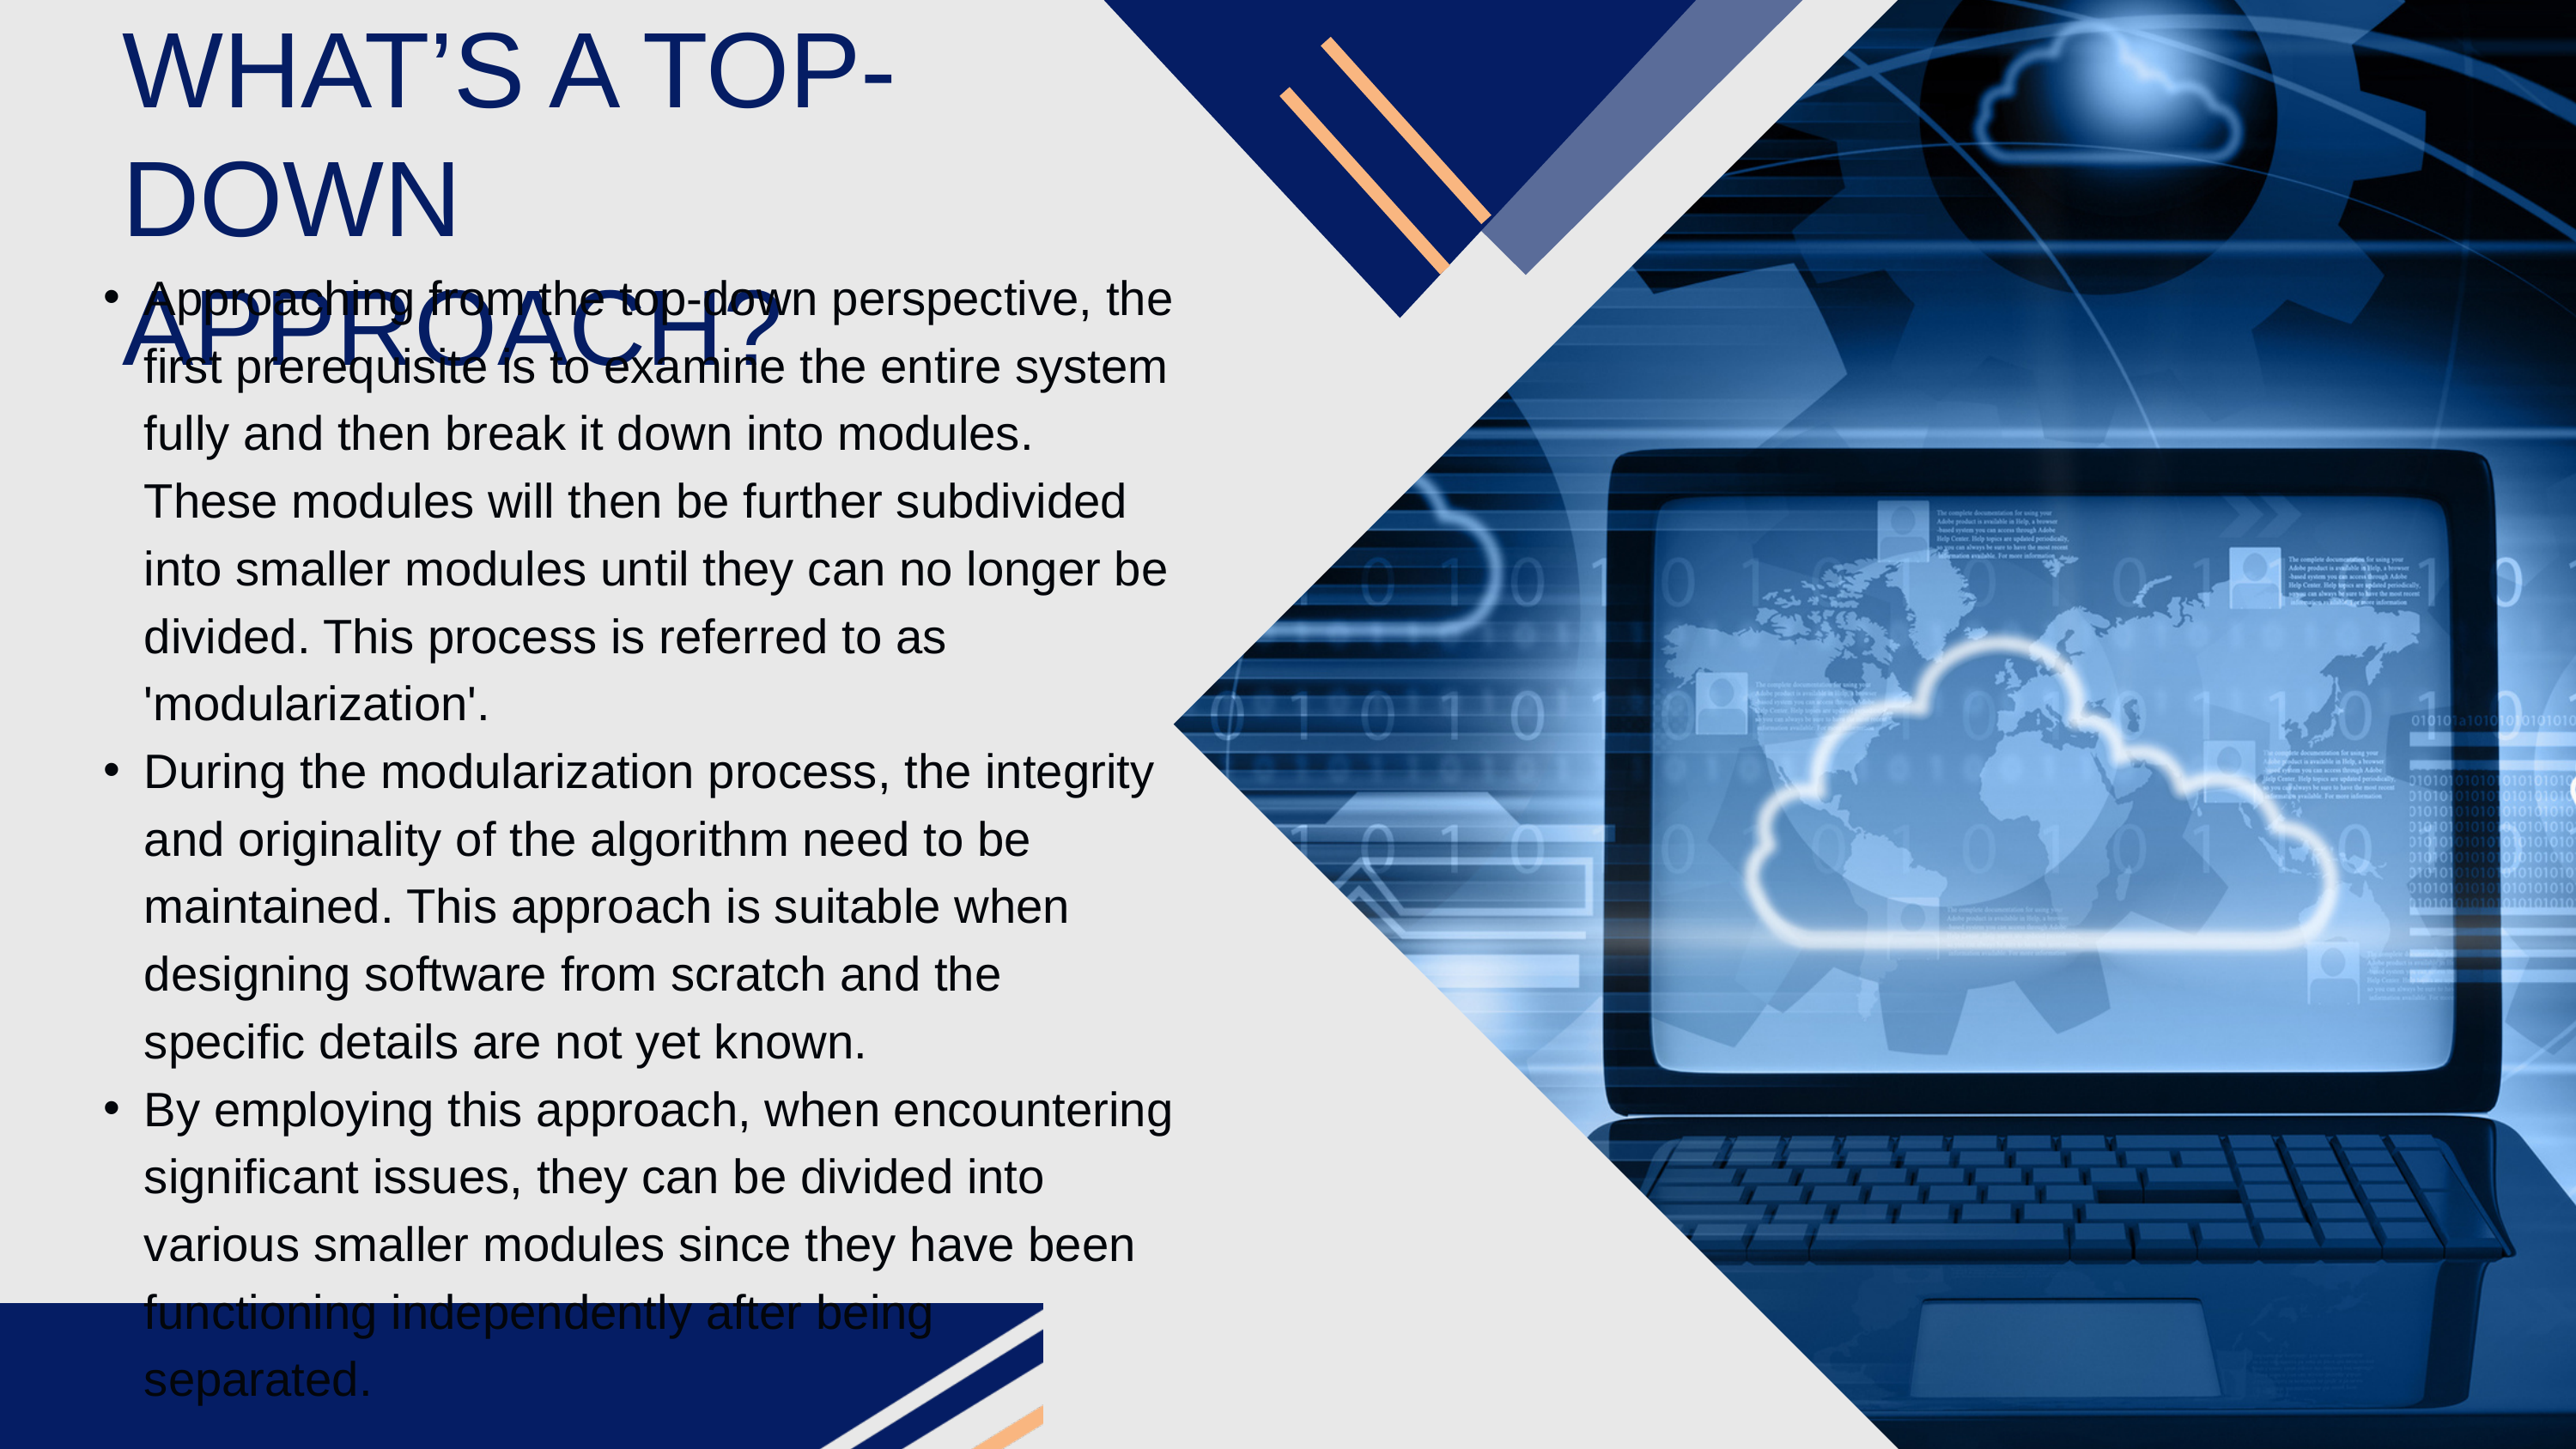

WHAT’S A TOP-DOWN APPROACH?

Approaching from the top-down perspective, the first prerequisite is to examine the entire system fully and then break it down into modules. These modules will then be further subdivided into smaller modules until they can no longer be divided. This process is referred to as 'modularization'.
During the modularization process, the integrity and originality of the algorithm need to be maintained. This approach is suitable when designing software from scratch and the specific details are not yet known.
By employing this approach, when encountering significant issues, they can be divided into various smaller modules since they have been functioning independently after being separated.